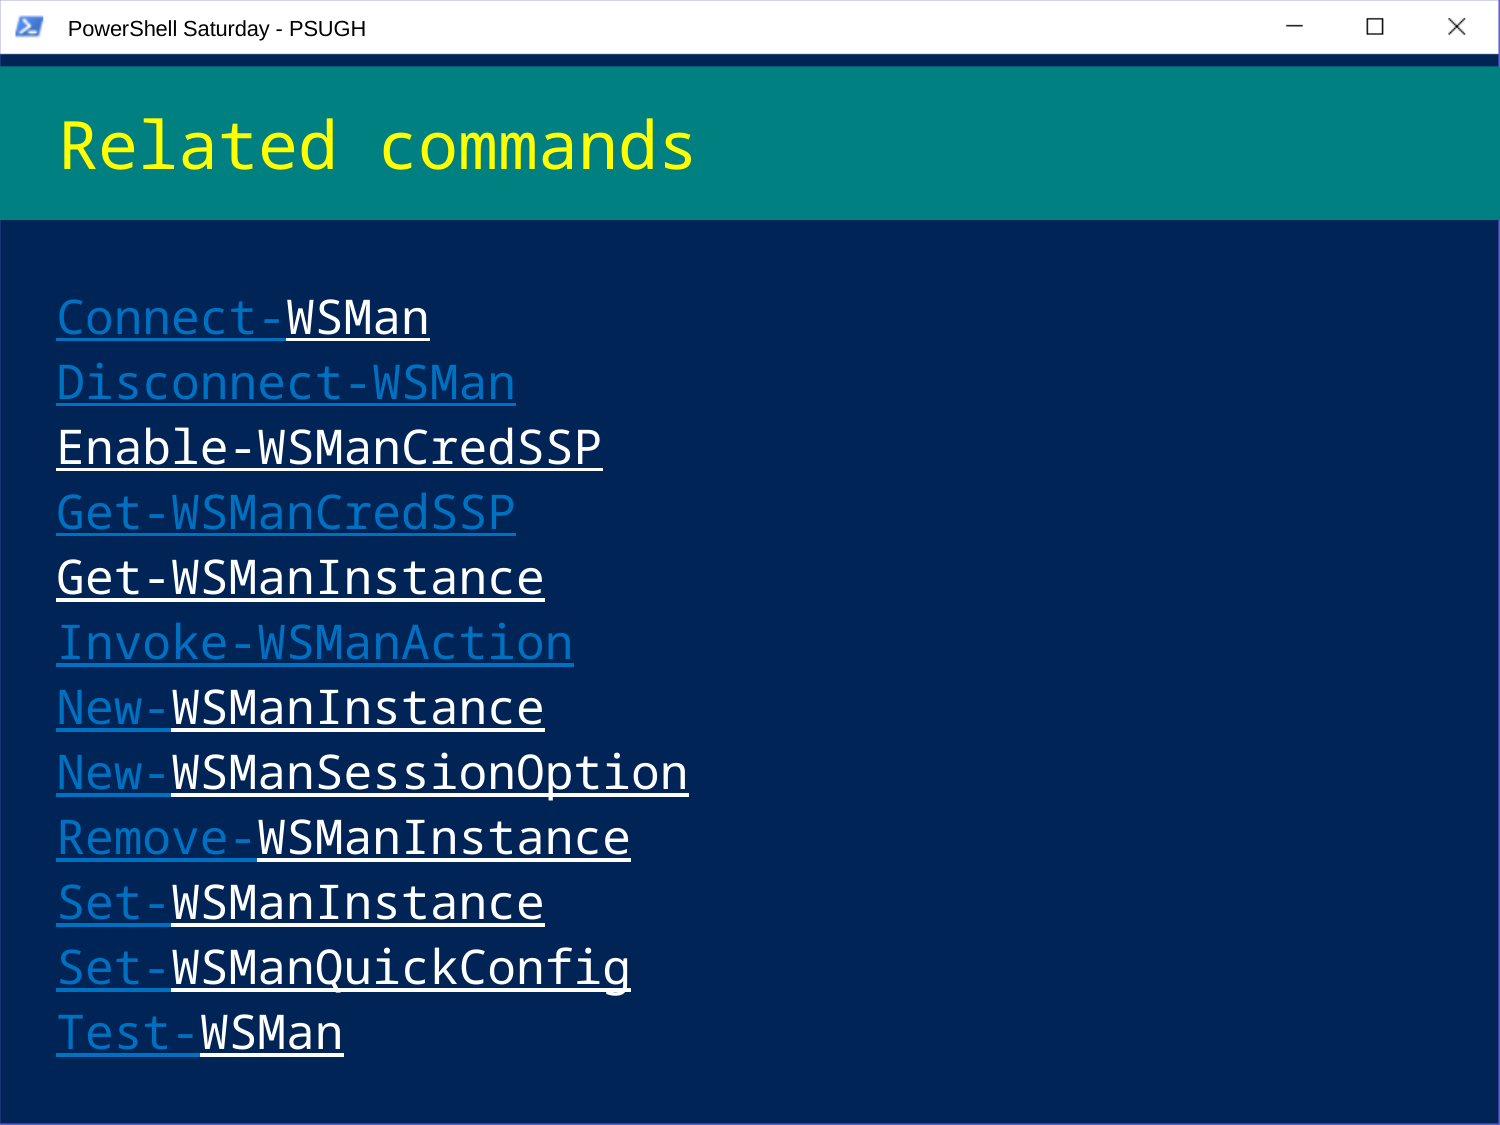

# Related commands
Connect-WSMan 
Disconnect-WSMan 
Enable-WSManCredSSP 
Get-WSManCredSSP 
Get-WSManInstance 
Invoke-WSManAction 
New-WSManInstance 
New-WSManSessionOption 
Remove-WSManInstance 
Set-WSManInstance 
Set-WSManQuickConfig 
Test-WSMan